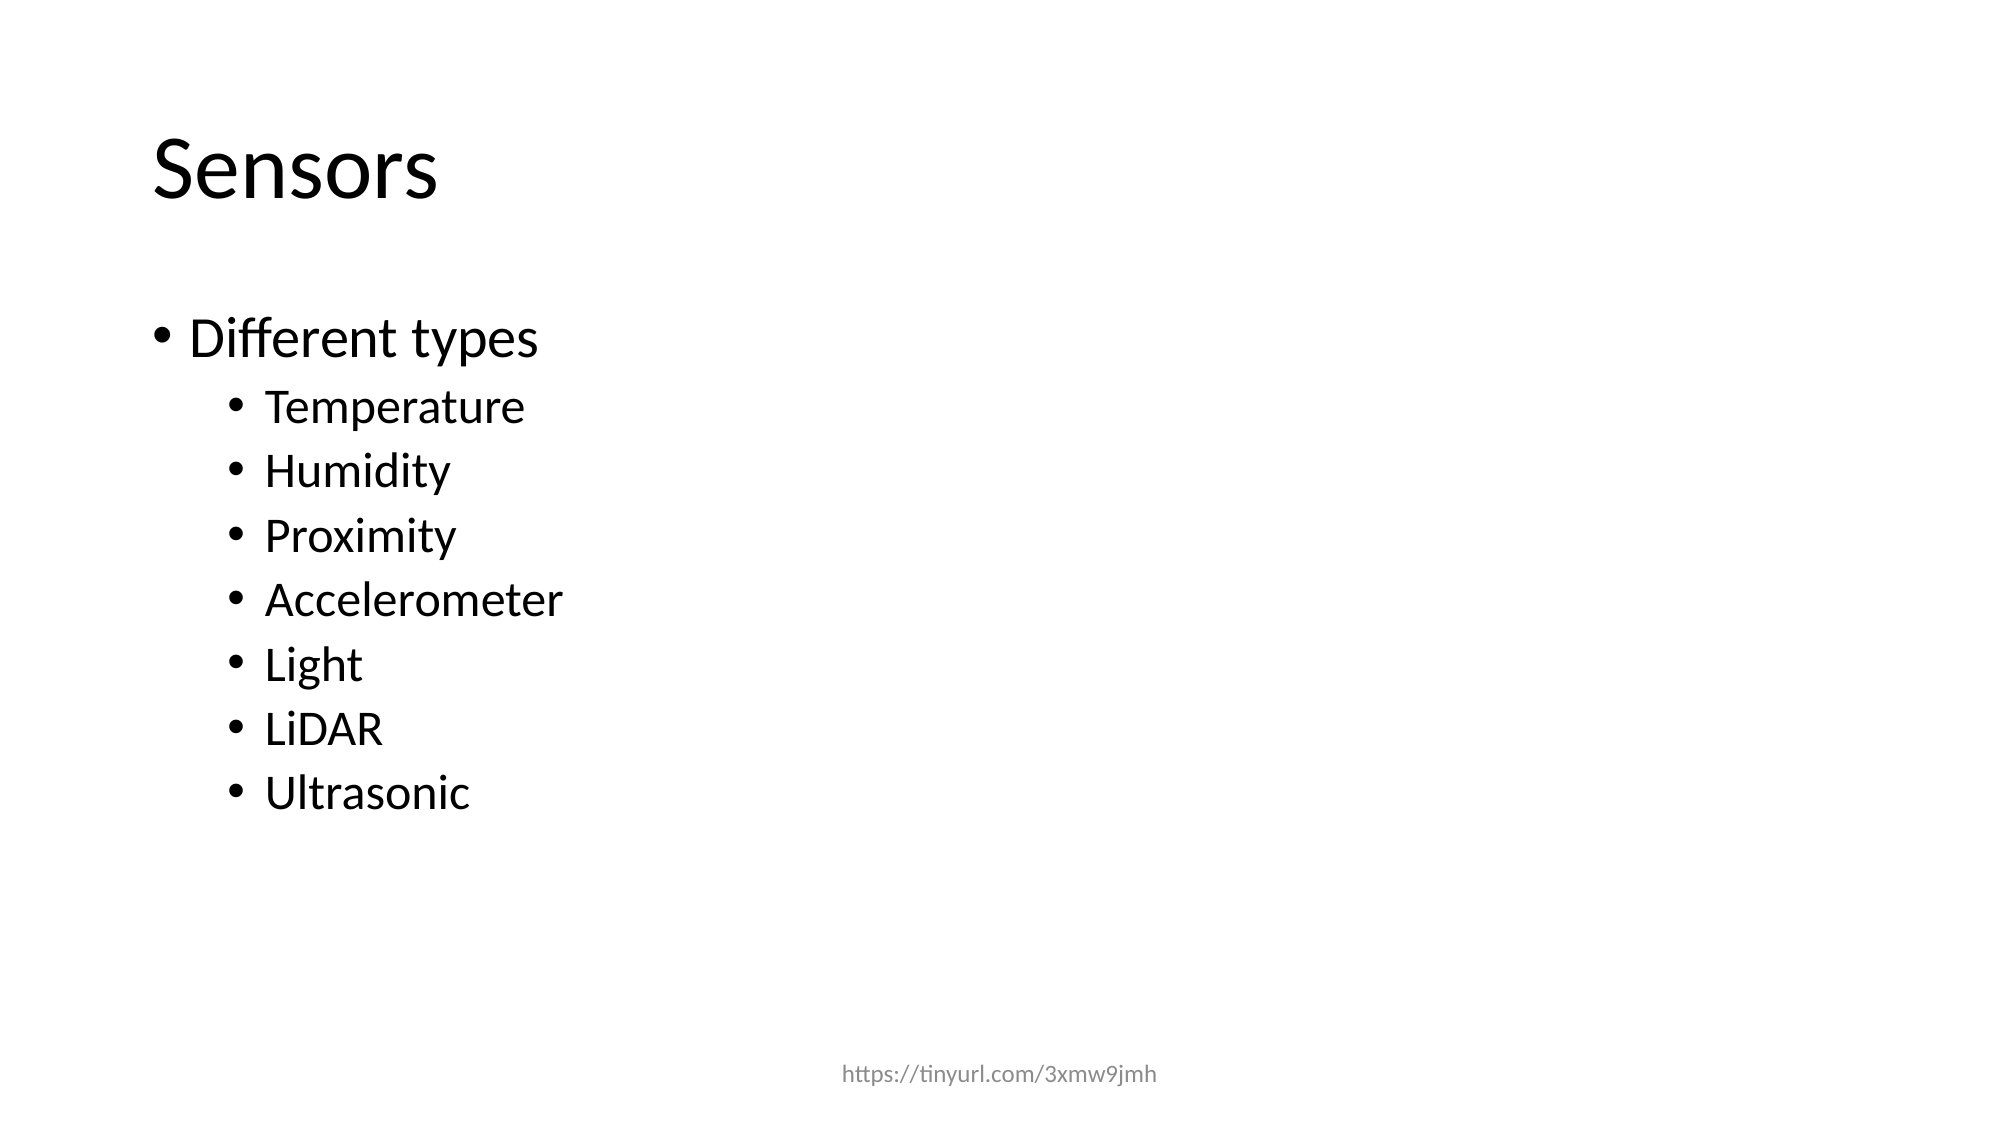

# Sensors
Different types
Temperature
Humidity
Proximity
Accelerometer
Light
LiDAR
Ultrasonic

https://tinyurl.com/3xmw9jmh